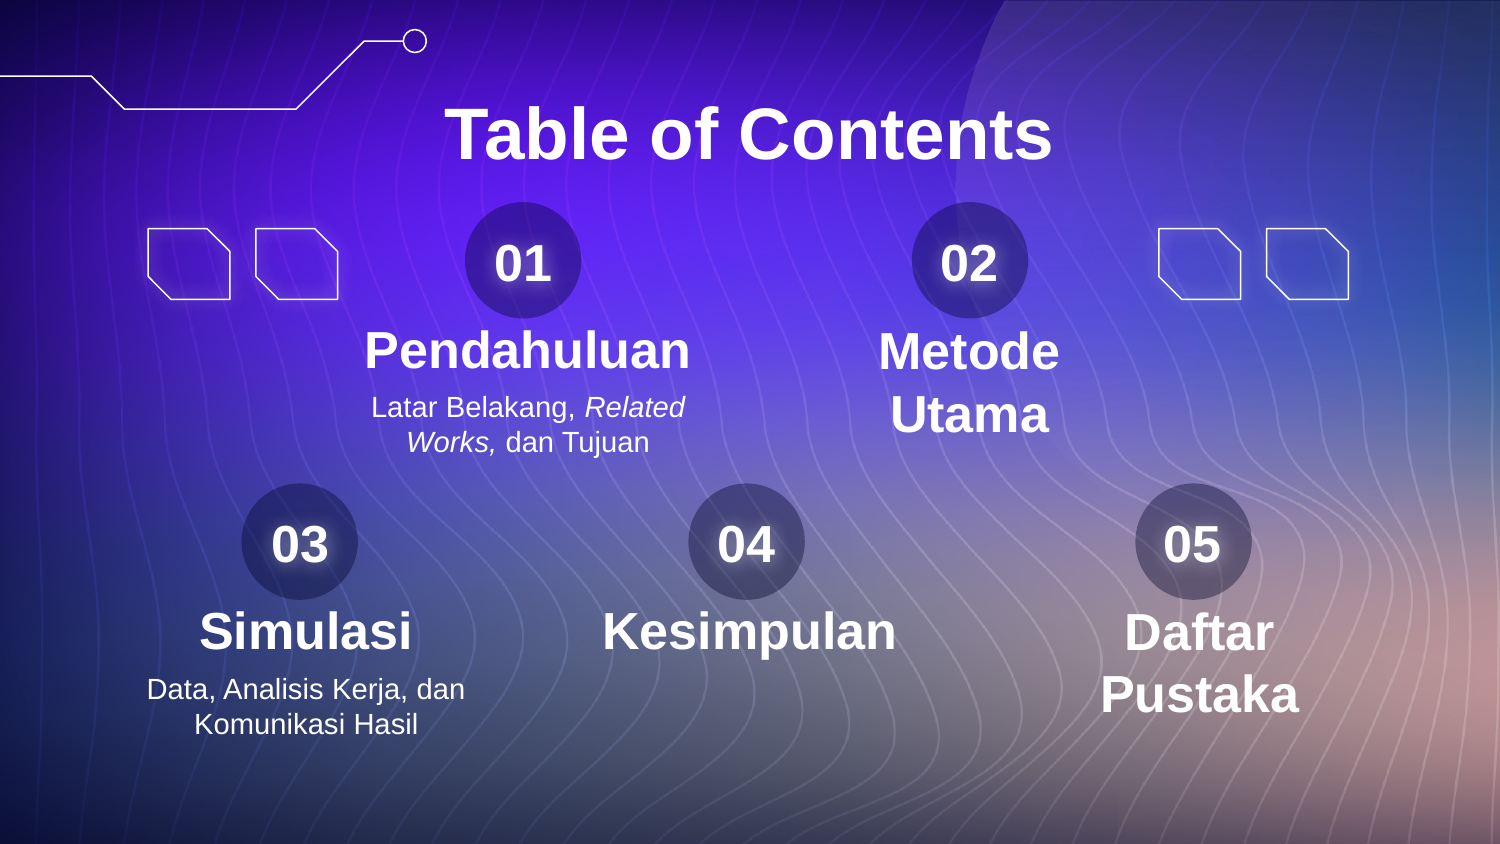

Table of Contents

01
02

# Pendahuluan
Metode Utama
Latar Belakang, Related Works, dan Tujuan

03
04
05
Simulasi
Kesimpulan
Daftar Pustaka
Data, Analisis Kerja, dan Komunikasi Hasil